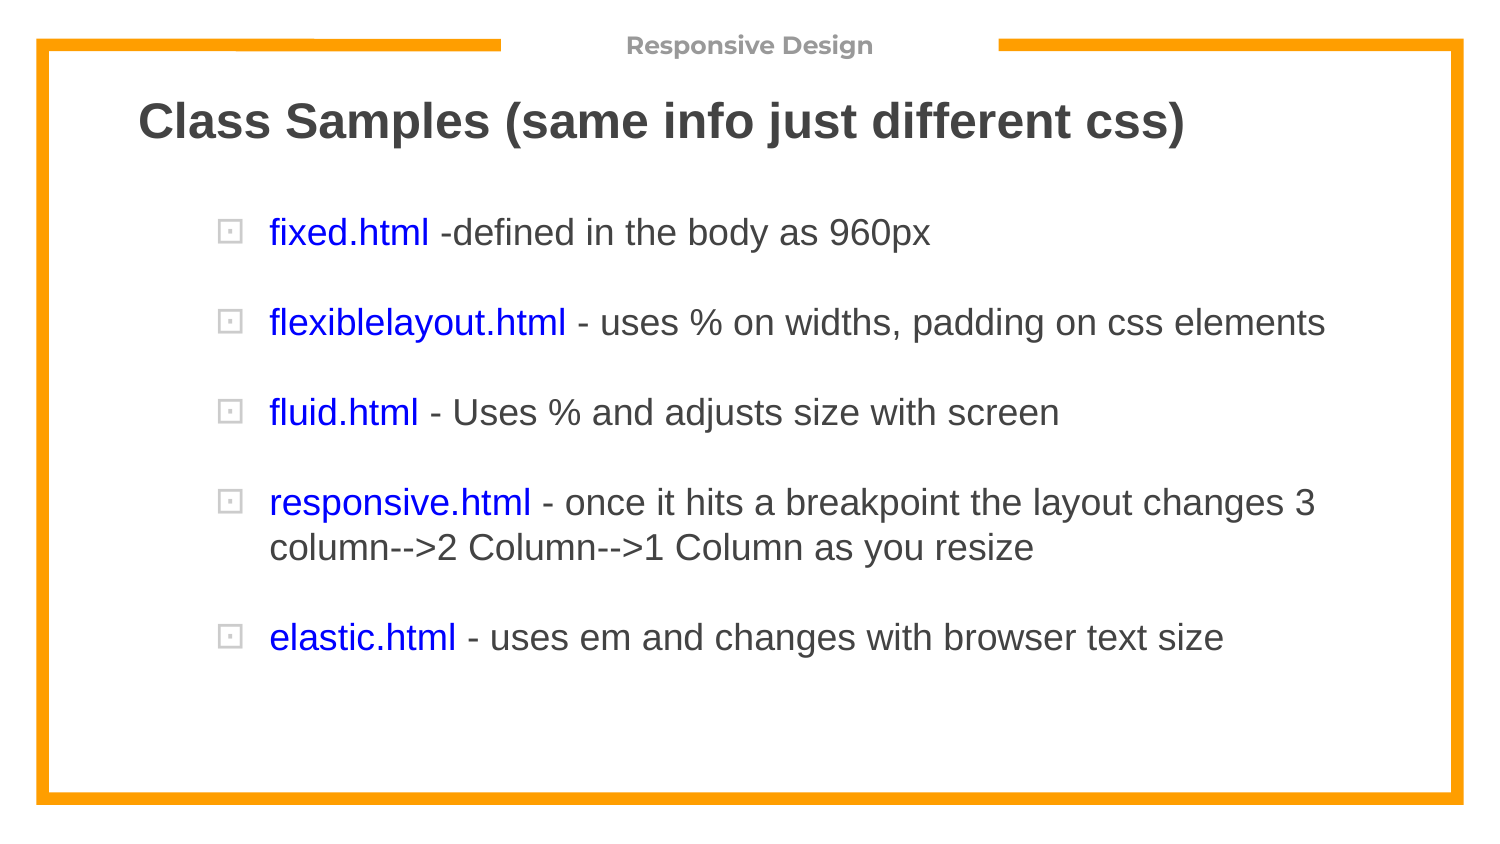

# Responsive Design
Class Samples (same info just different css)

fixed.html -defined in the body as 960px

flexiblelayout.html - uses % on widths, padding on css elements

fluid.html - Uses % and adjusts size with screen

responsive.html - once it hits a breakpoint the layout changes 3 column-->2 Column-->1 Column as you resize

elastic.html - uses em and changes with browser text size